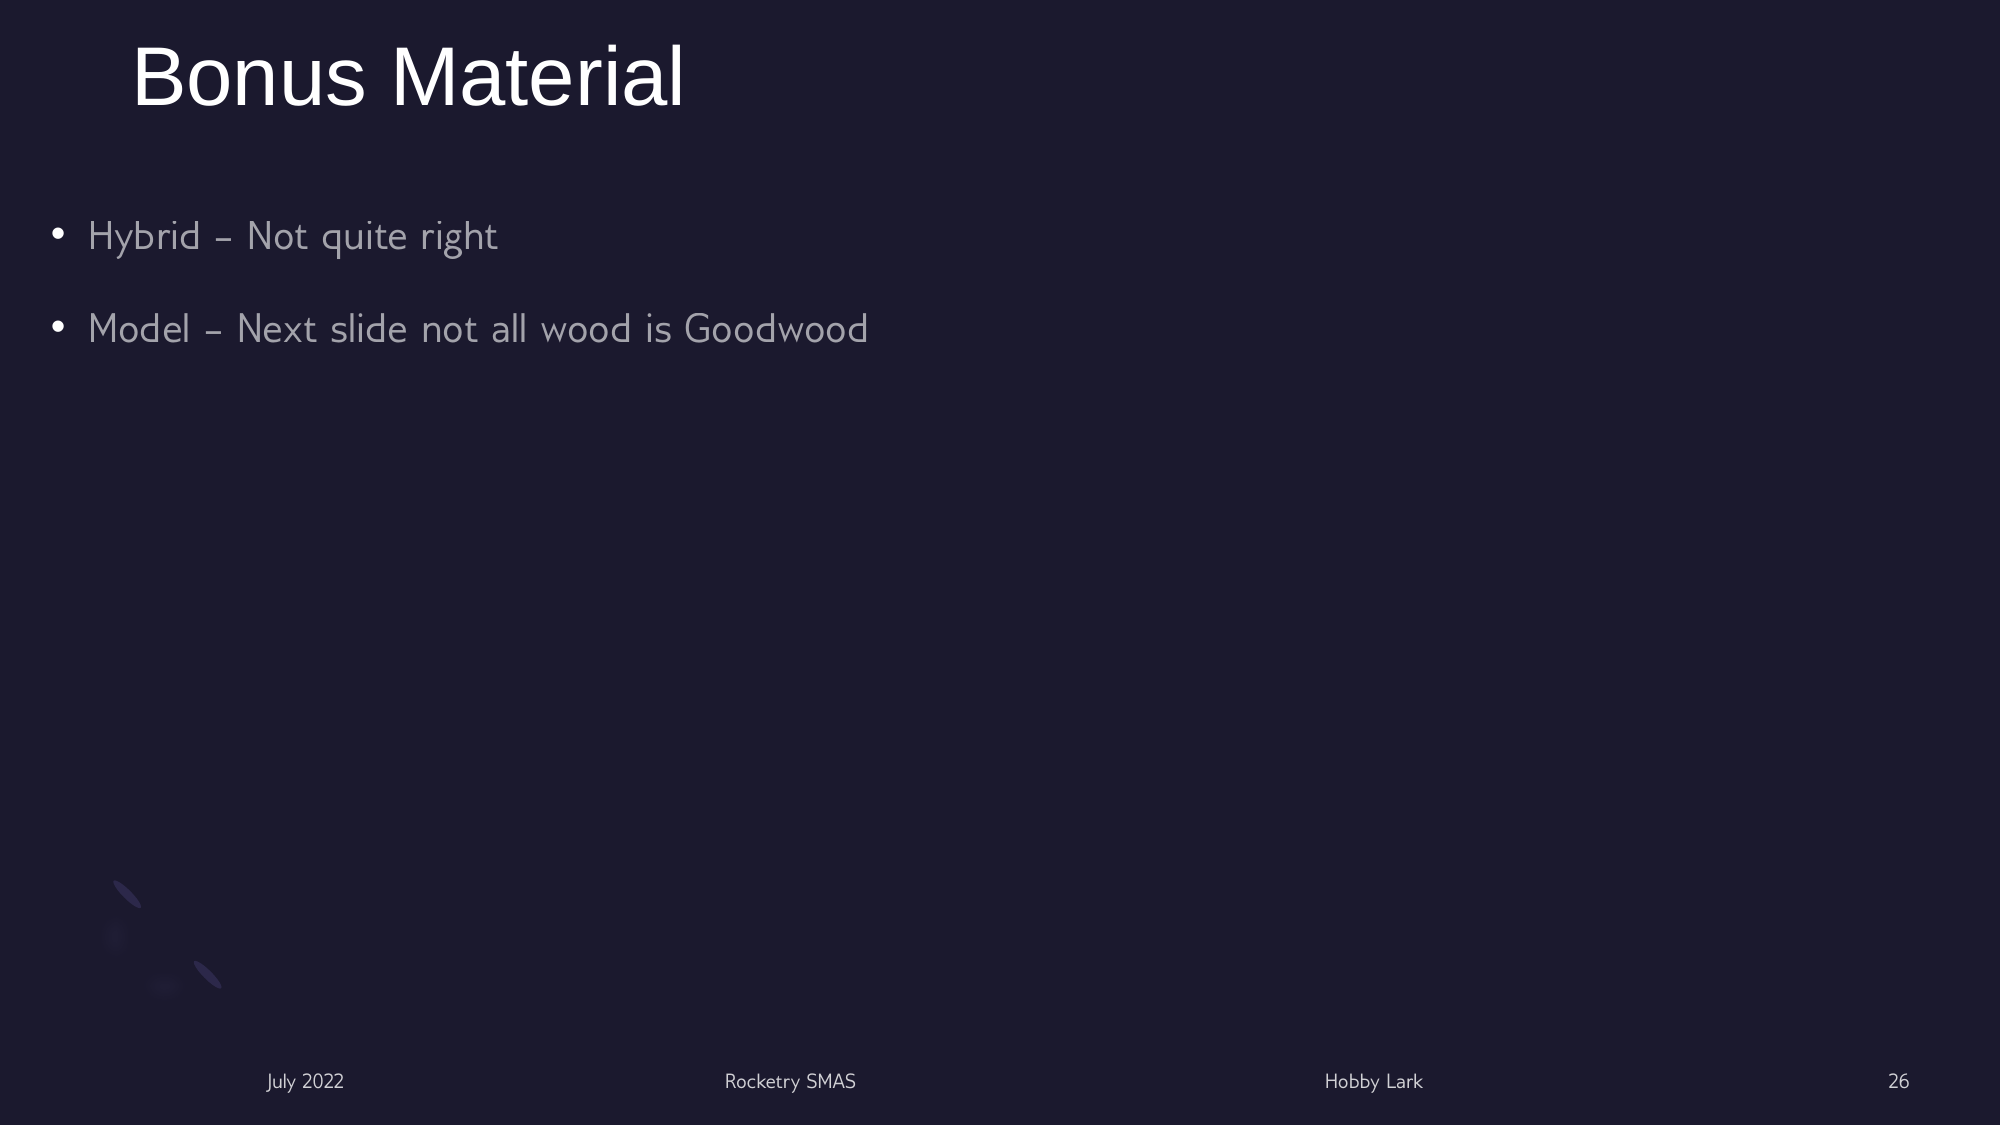

# Bonus Material
Hybrid – Not quite right
Model – Next slide not all wood is Goodwood
July 2022
Rocketry SMAS  				Hobby Lark
26